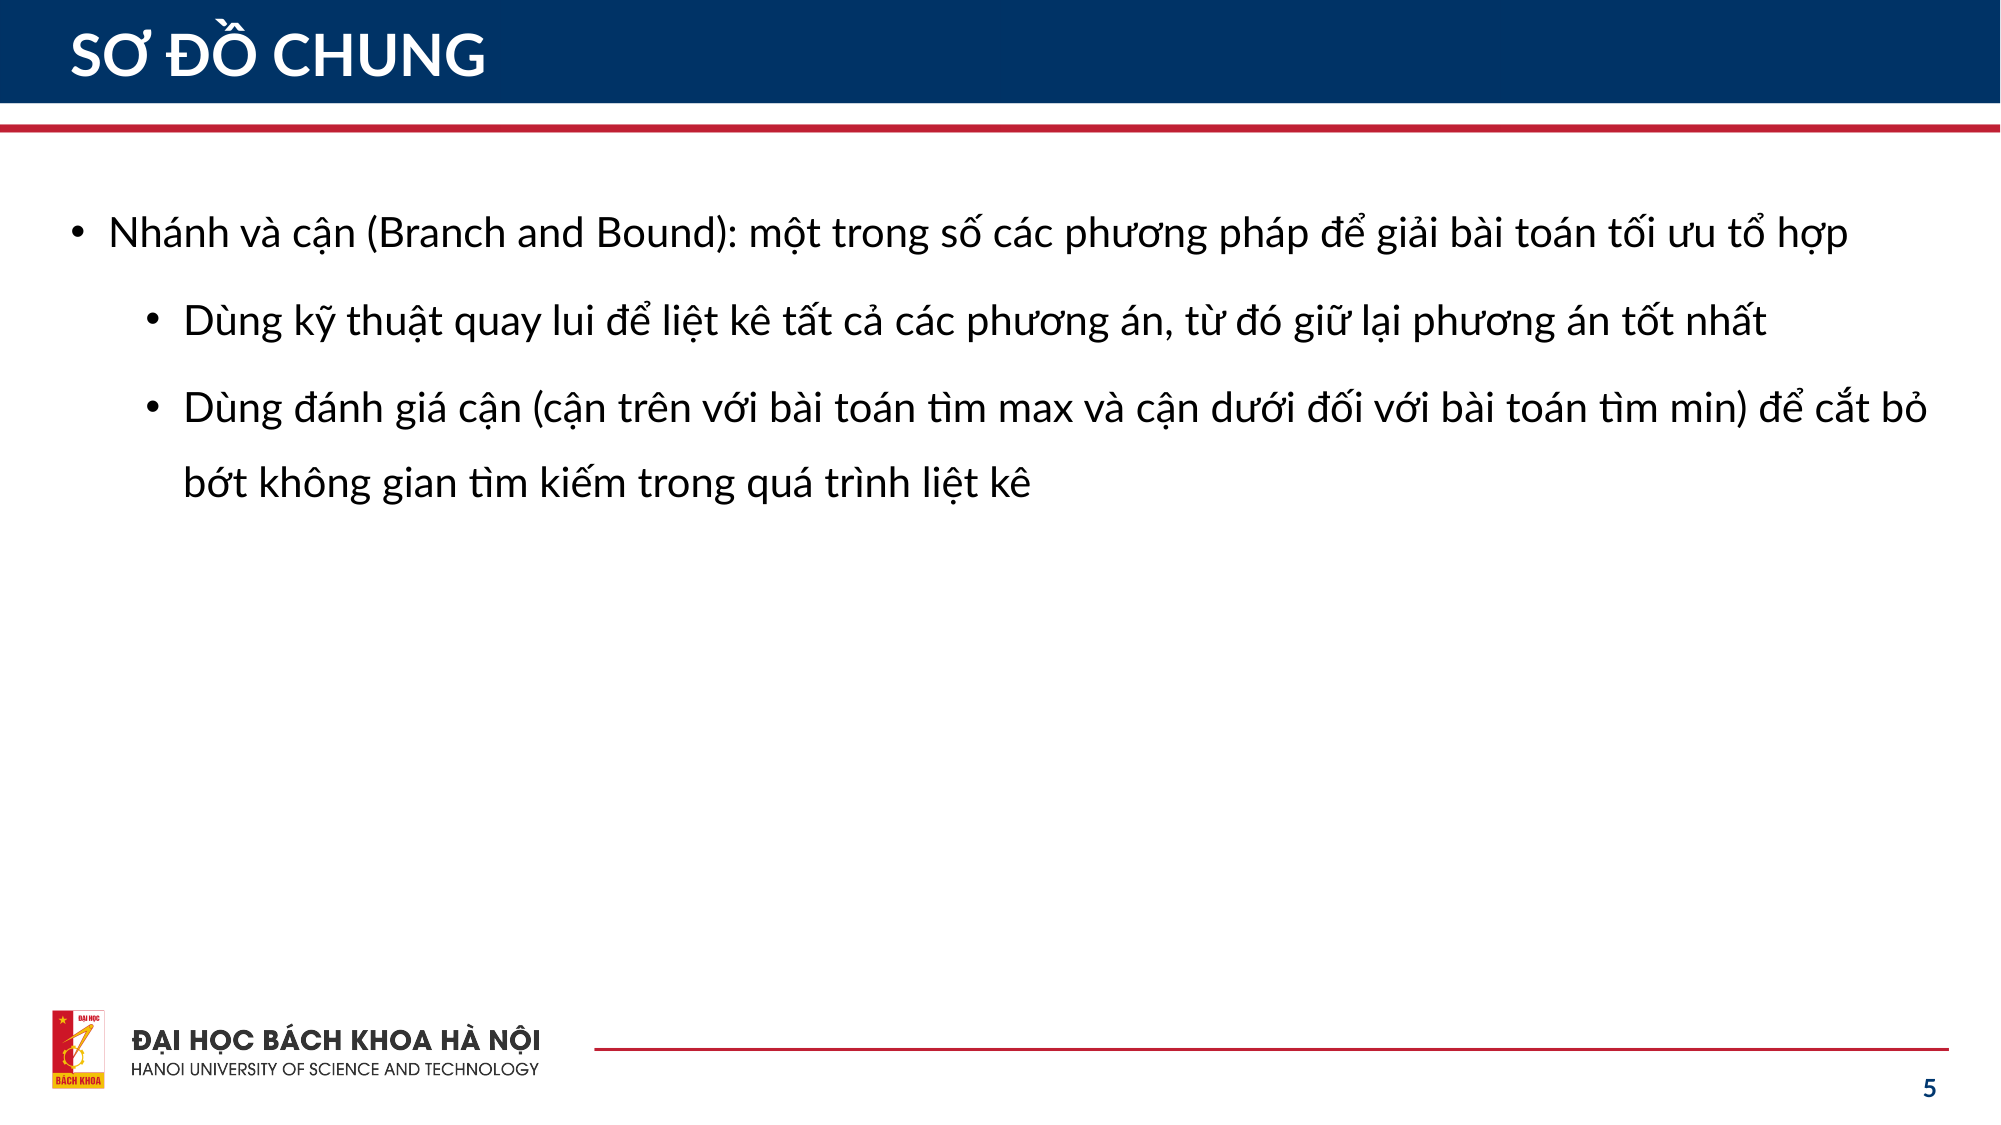

# SƠ ĐỒ CHUNG
Nhánh và cận (Branch and Bound): một trong số các phương pháp để giải bài toán tối ưu tổ hợp
Dùng kỹ thuật quay lui để liệt kê tất cả các phương án, từ đó giữ lại phương án tốt nhất
Dùng đánh giá cận (cận trên với bài toán tìm max và cận dưới đối với bài toán tìm min) để cắt bỏ bớt không gian tìm kiếm trong quá trình liệt kê
5